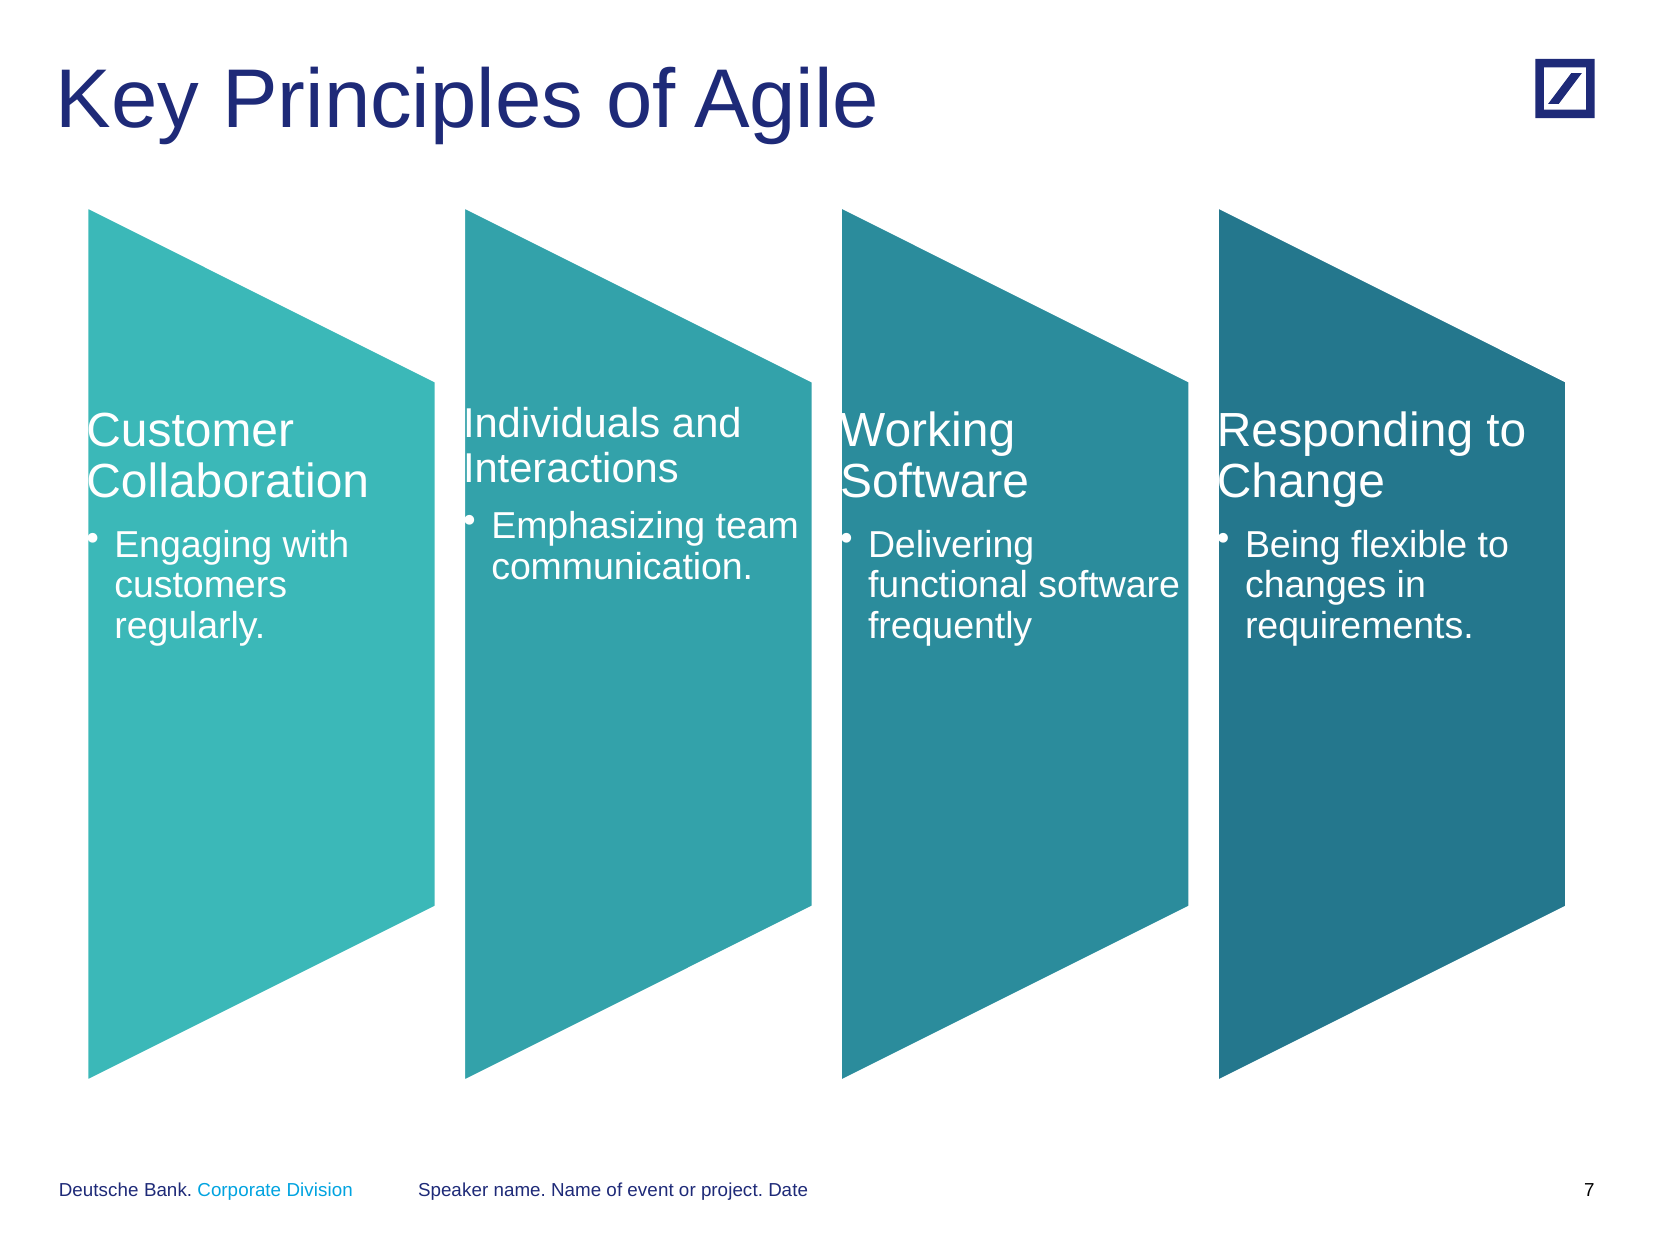

# Key Principles of Agile
Customer Collaboration
Engaging with customers regularly.
Individuals and Interactions
Emphasizing team communication.
Working Software
Delivering functional software frequently
Responding to Change
Being flexible to changes in requirements.
Speaker name. Name of event or project. Date
7